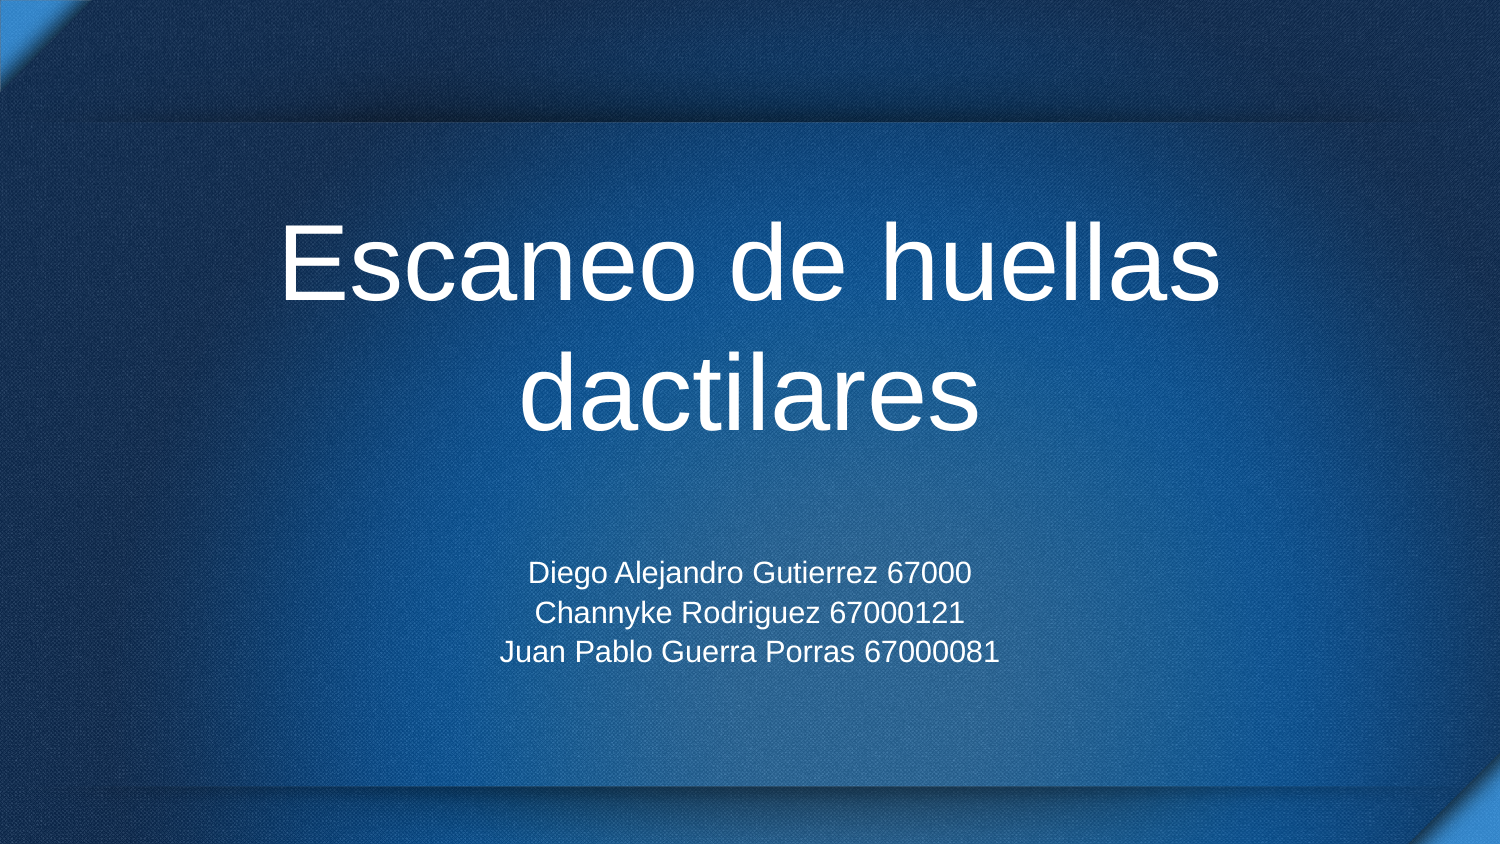

# Escaneo de huellas dactilares
Diego Alejandro Gutierrez 67000
Channyke Rodriguez 67000121
Juan Pablo Guerra Porras 67000081